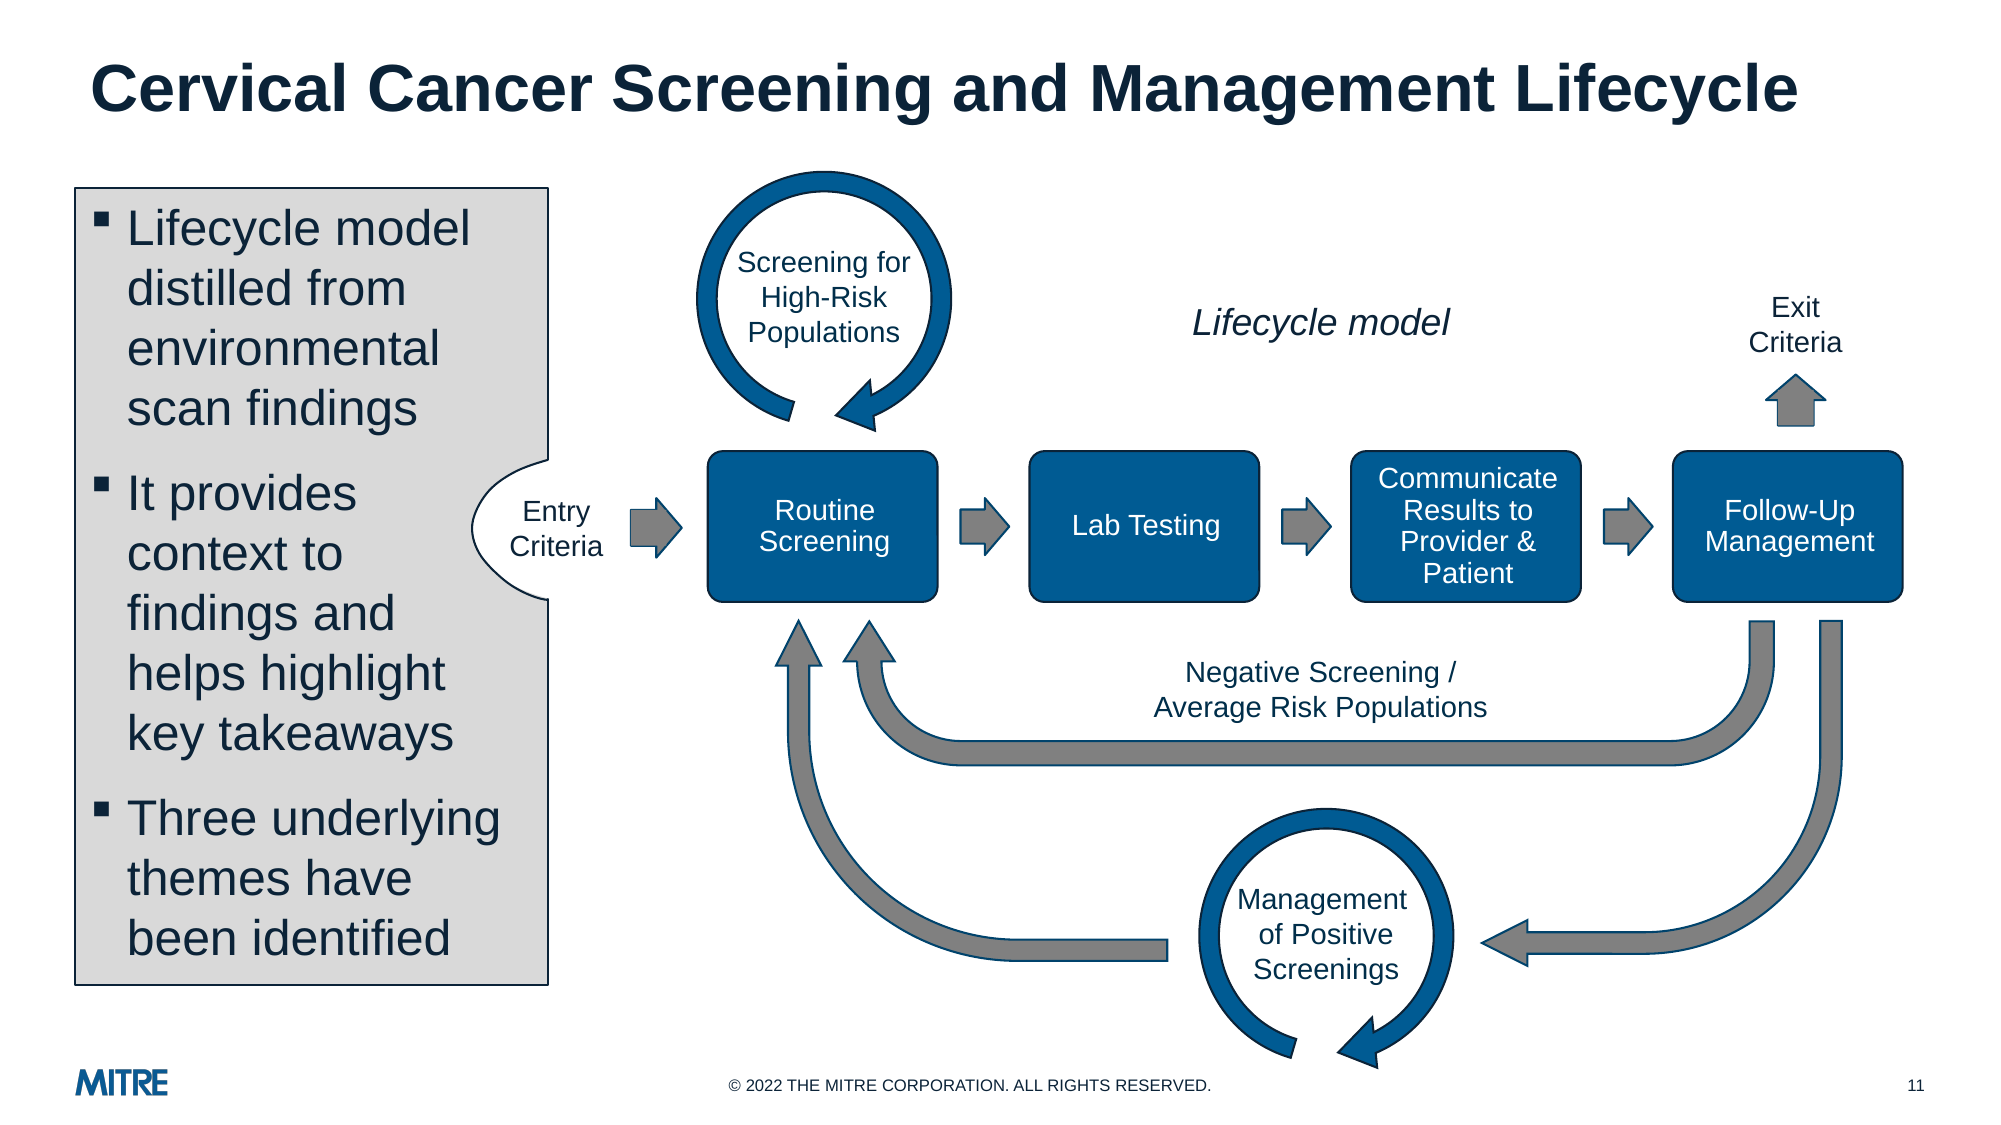

# Cervical Cancer Screening and Management Lifecycle
Routine Screening

Lab Testing

Communicate Results to Provider & Patient

Follow-Up Management

Screening for High-Risk Populations
Exit Criteria

Entry Criteria

Negative Screening /
Average Risk Populations

Management
of Positive Screenings
Lifecycle model distilled from environmental scan findings
It provides    context to  findings and  helps highlight key takeaways
Three underlying themes have been identified
Lifecycle model

11